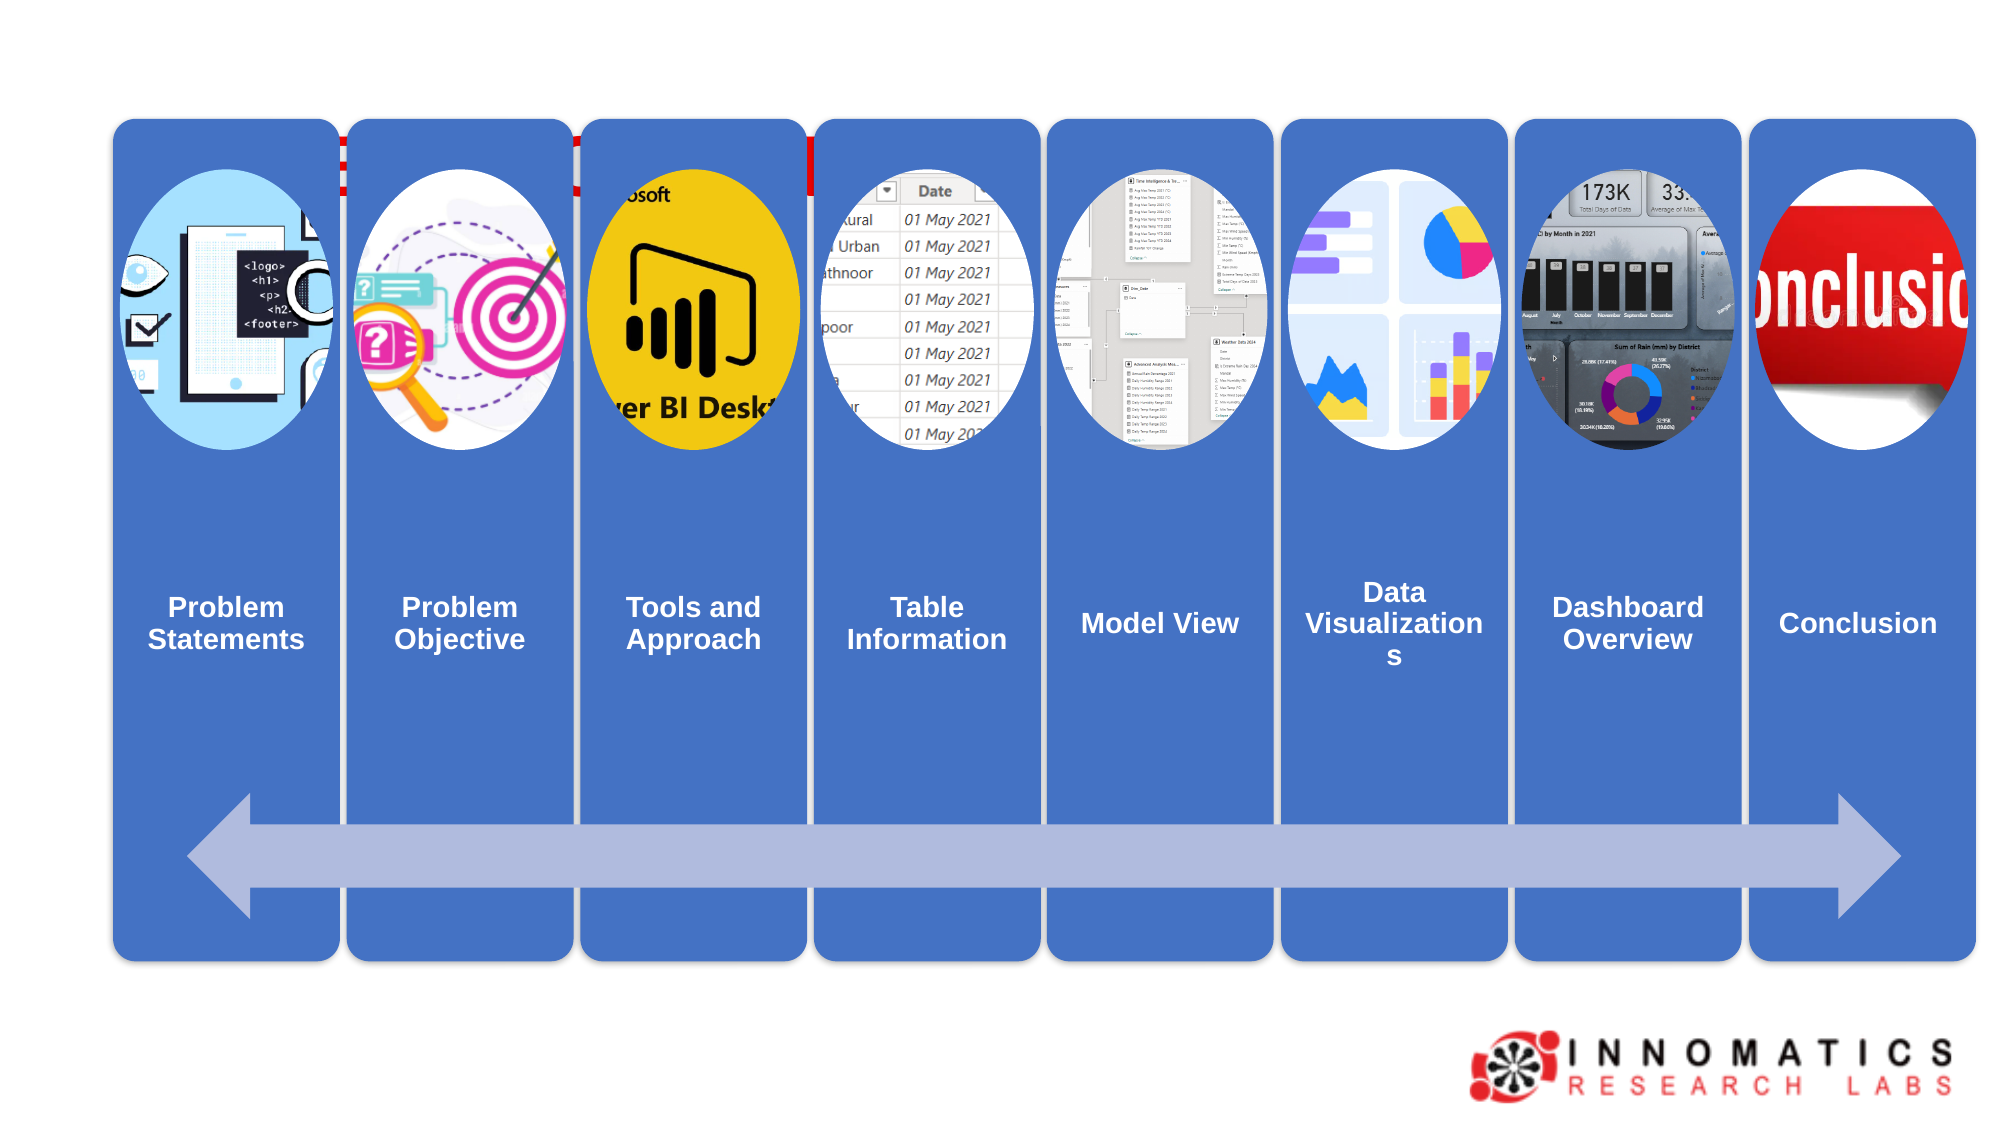

TABLE OF CONTENT
Problem Statements
Problem Objective
Tools and Approach
Table Information
Model View
Data Visualizations
Dashboard Overview
Conclusion